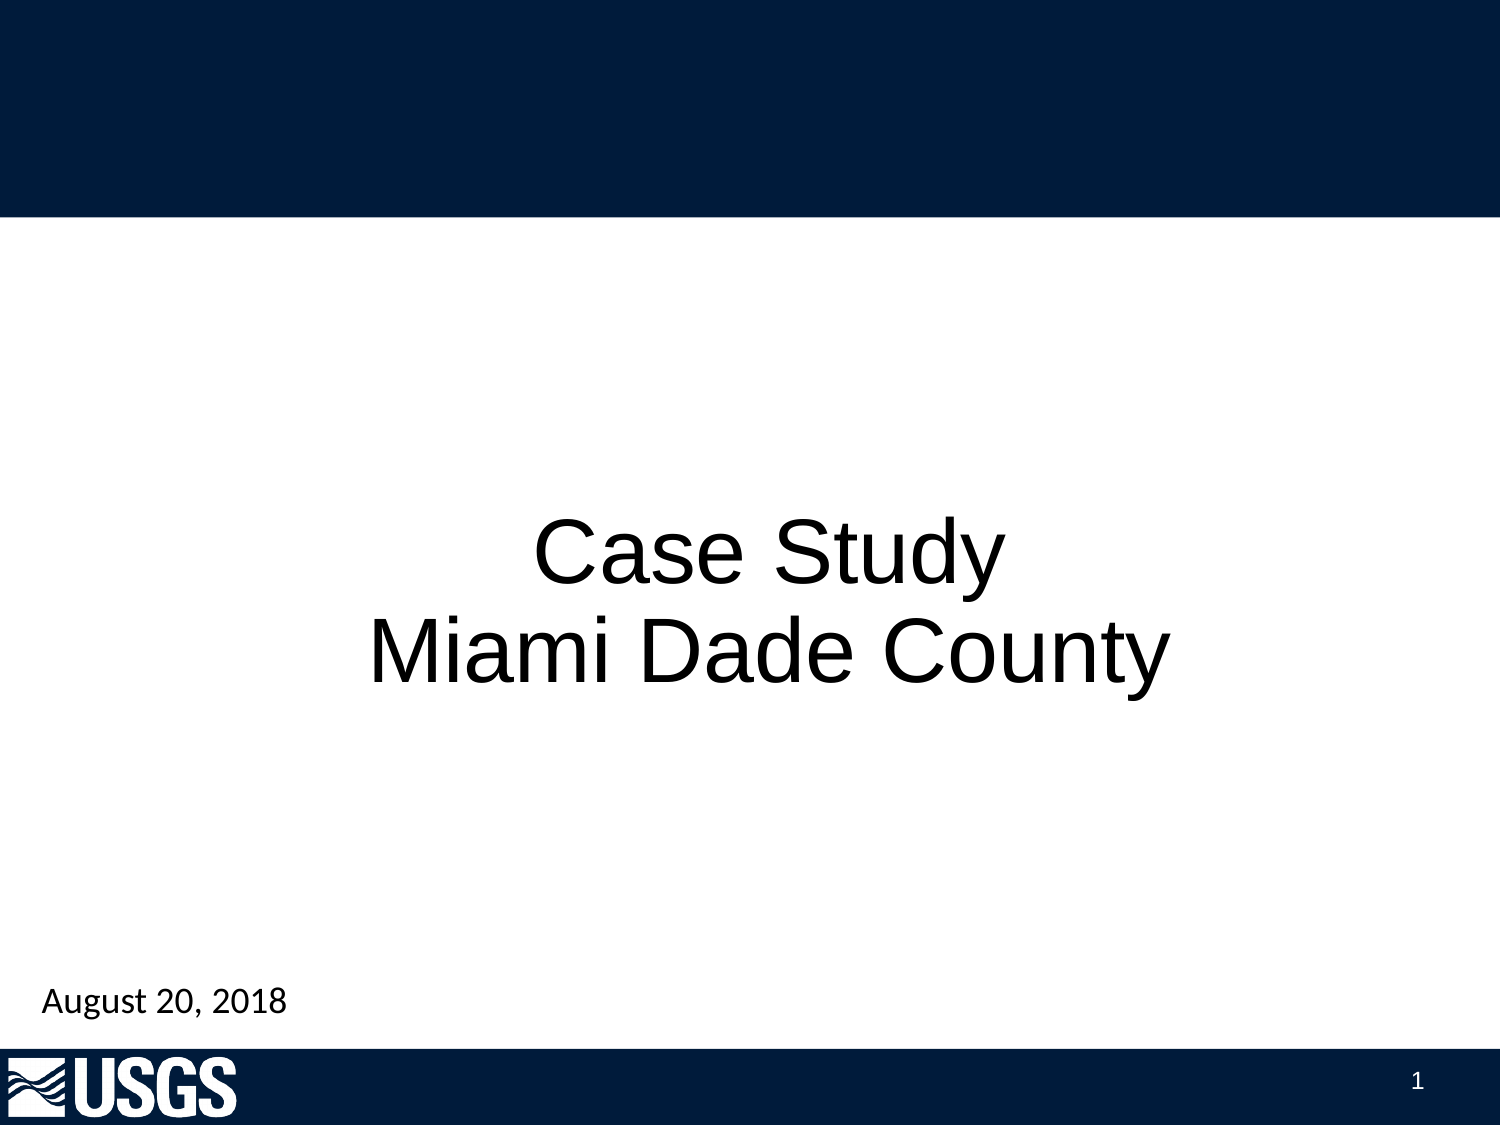

# Case Study Miami Dade County
August 20, 2018
1